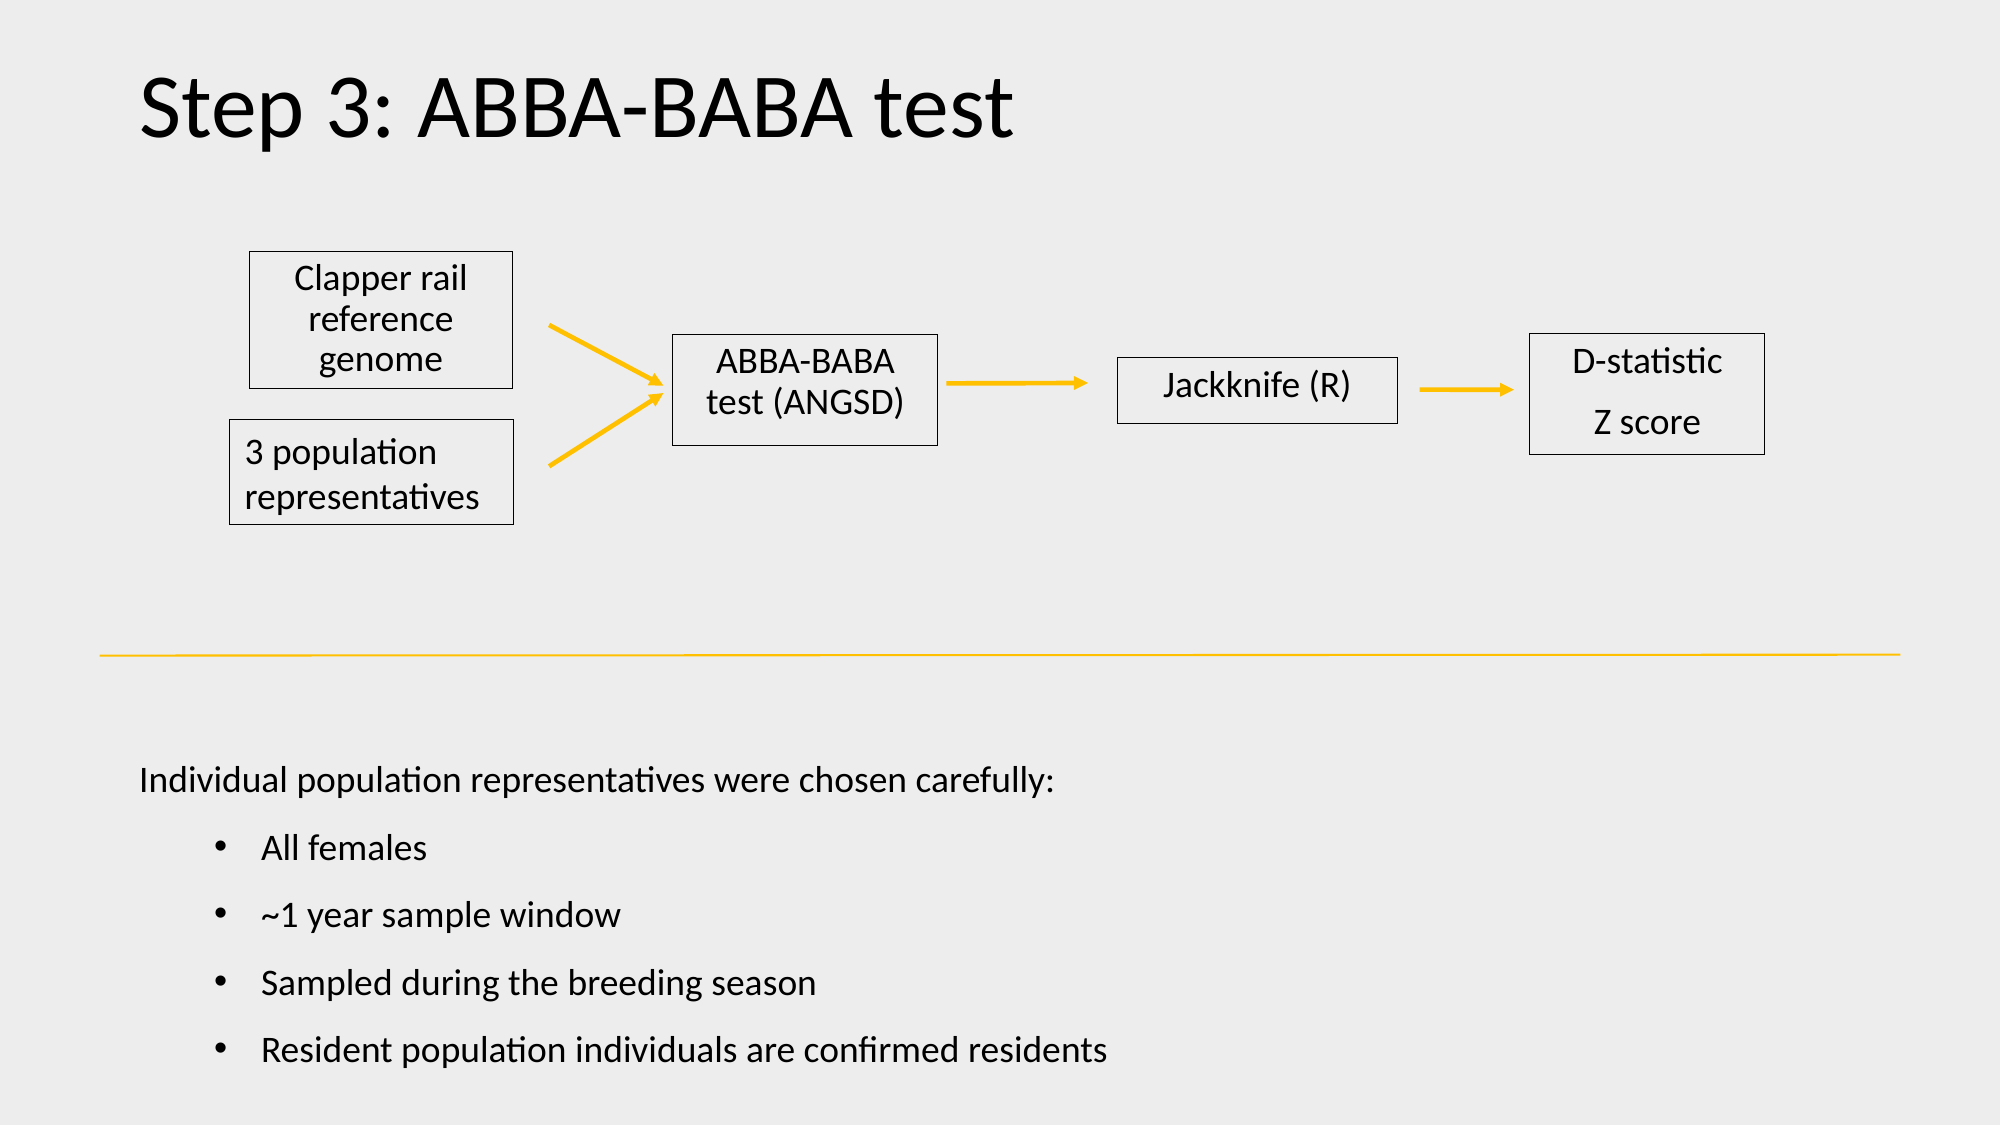

# Step 3: ABBA-BABA test
Clapper rail reference genome

D-statistic
Z score

ABBA-BABA test (ANGSD)

Jackknife (R)

3 population​ representatives
Individual population representatives were chosen carefully:
All females
~1 year sample window
Sampled during the breeding season
Resident population individuals are confirmed residents